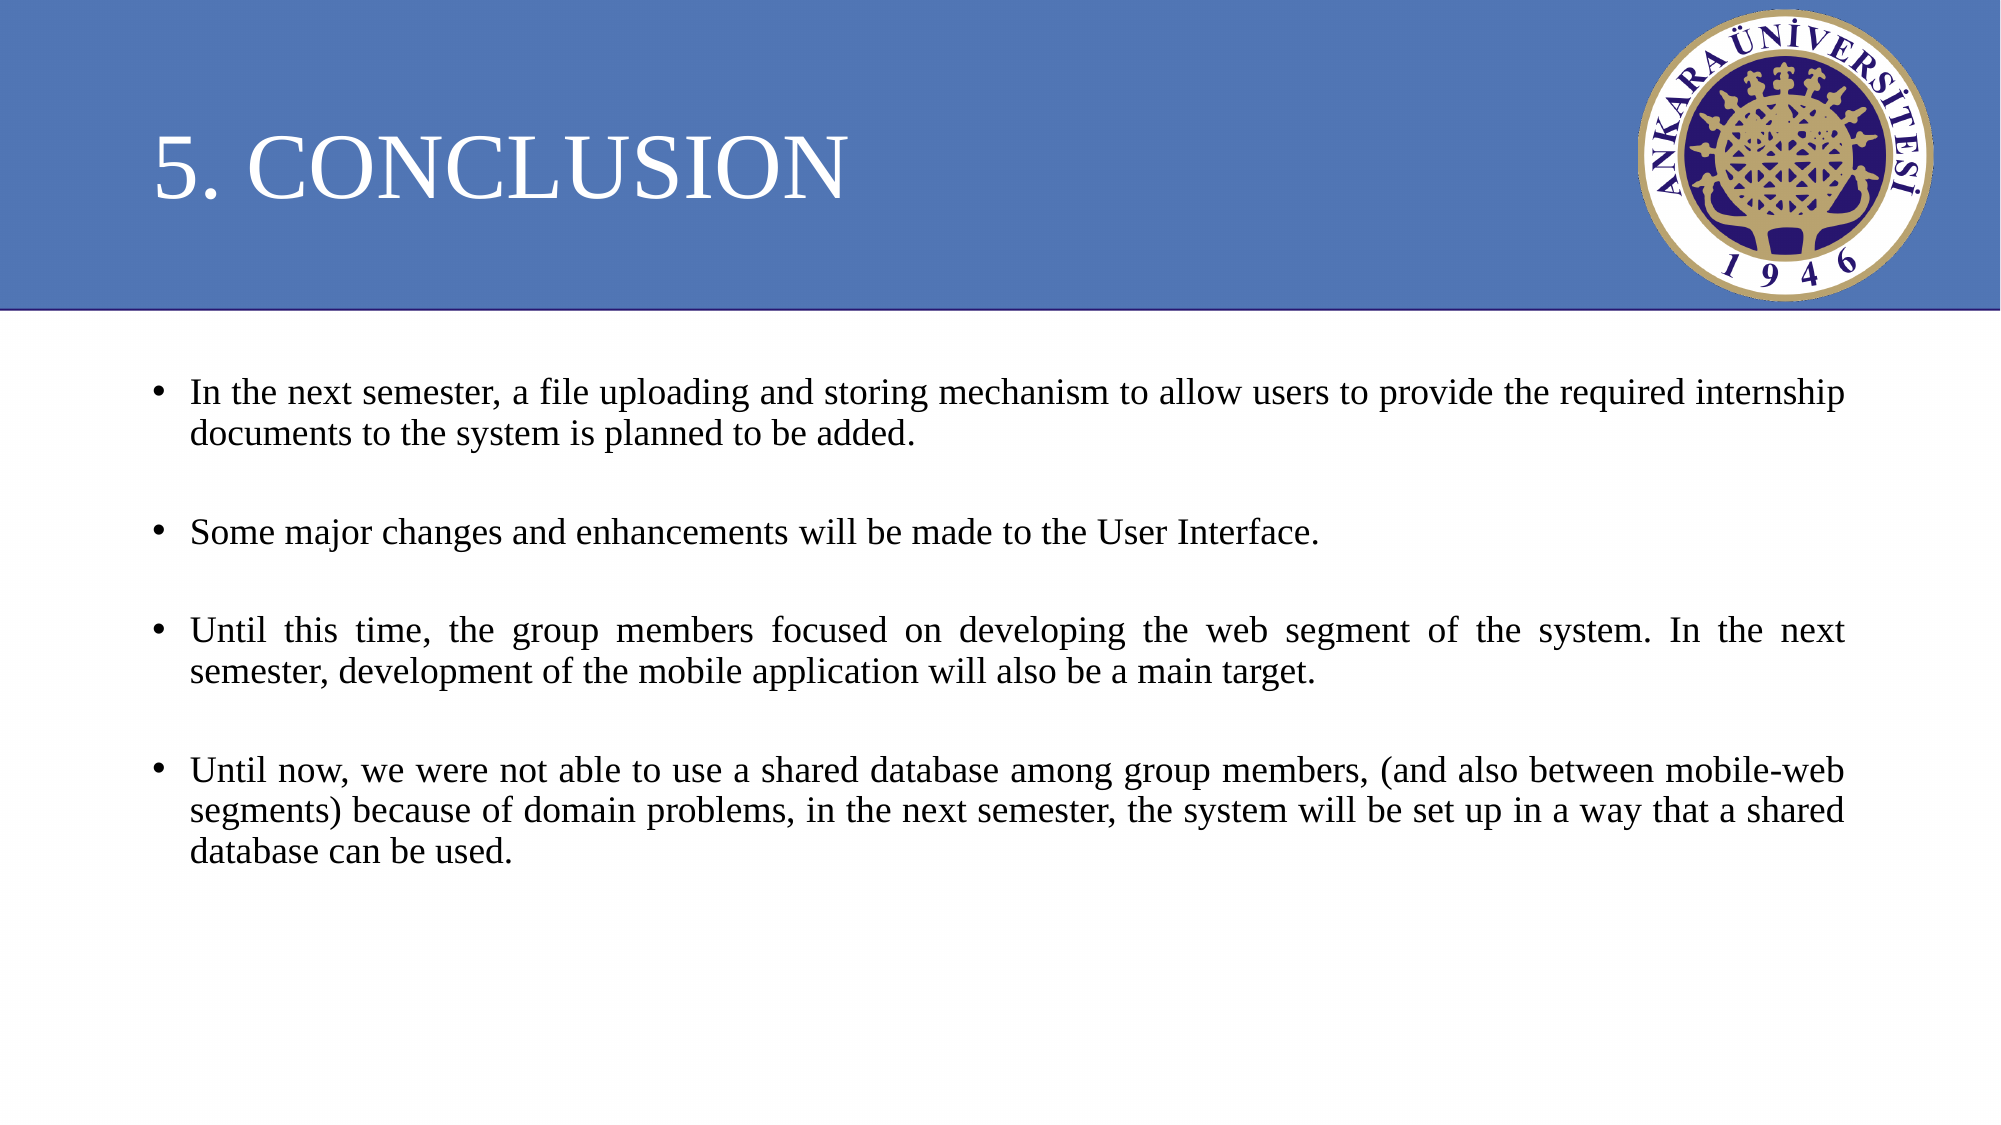

# 5. CONCLUSION
In the next semester, a file uploading and storing mechanism to allow users to provide the required internship documents to the system is planned to be added.
Some major changes and enhancements will be made to the User Interface.
Until this time, the group members focused on developing the web segment of the system. In the next semester, development of the mobile application will also be a main target.
Until now, we were not able to use a shared database among group members, (and also between mobile-web segments) because of domain problems, in the next semester, the system will be set up in a way that a shared database can be used.